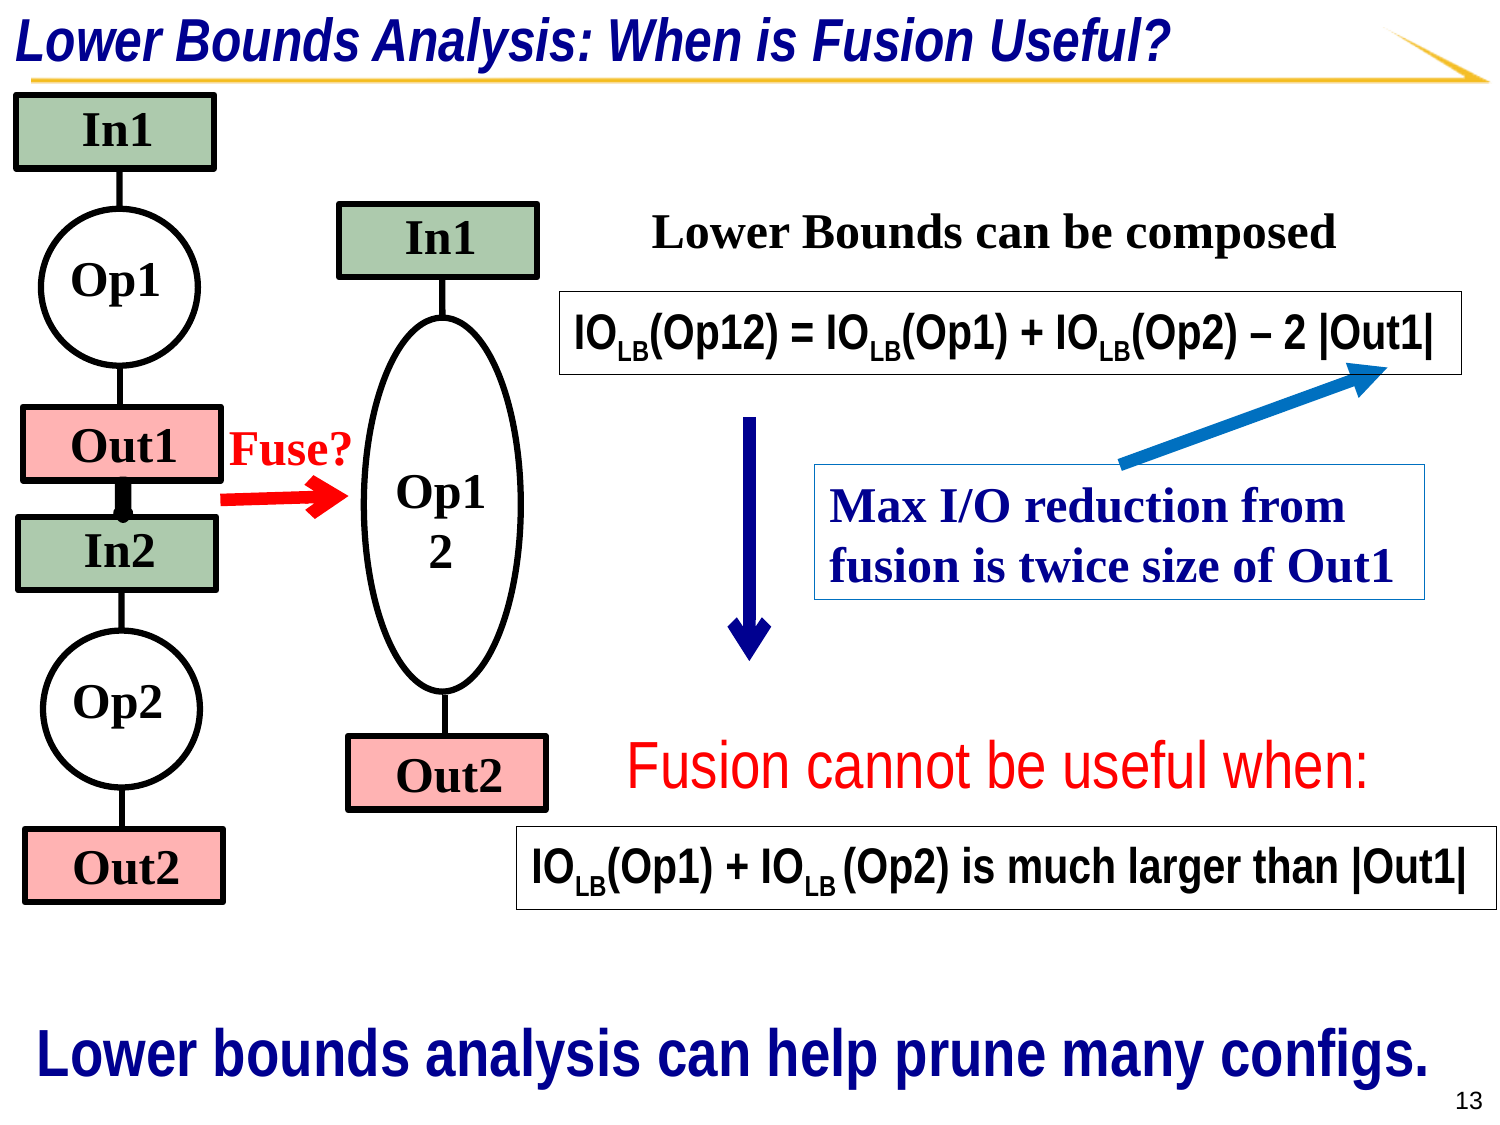

# Lower Bounds Analysis: When is Fusion Useful?

In1

Op1

Out1
Lower Bounds can be composed
Max I/O reduction from fusion is twice size of Out1

In1

Op12
IOLB(Op12) = IOLB(Op1) + IOLB(Op2) – 2 |Out1|
Fuse?

In2

Op2

Out2

Out2
Fusion cannot be useful when:

IOLB(Op1) + IOLB (Op2) is much larger than |Out1|
Lower bounds analysis can help prune many configs.